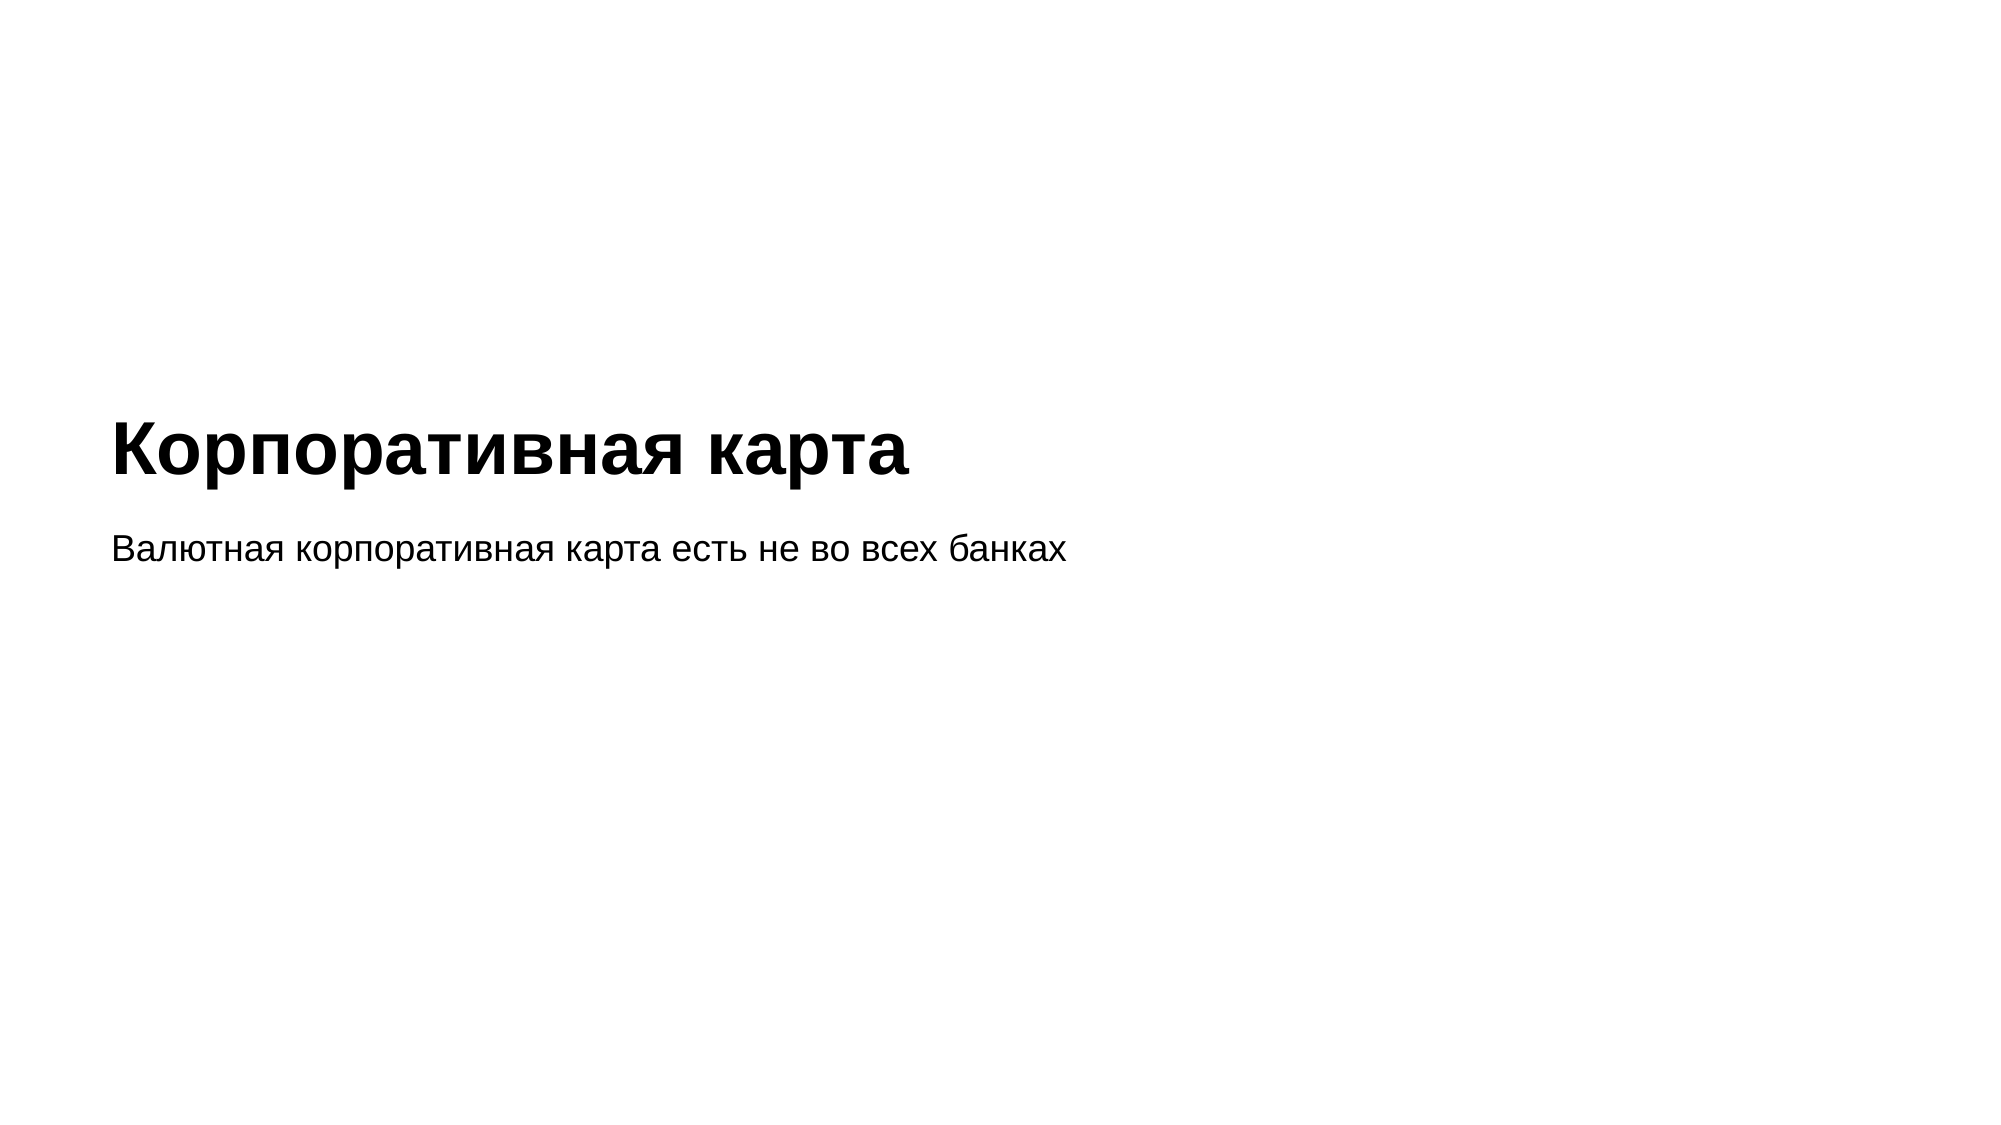

Корпоративная карта
Валютная корпоративная карта есть не во всех банках